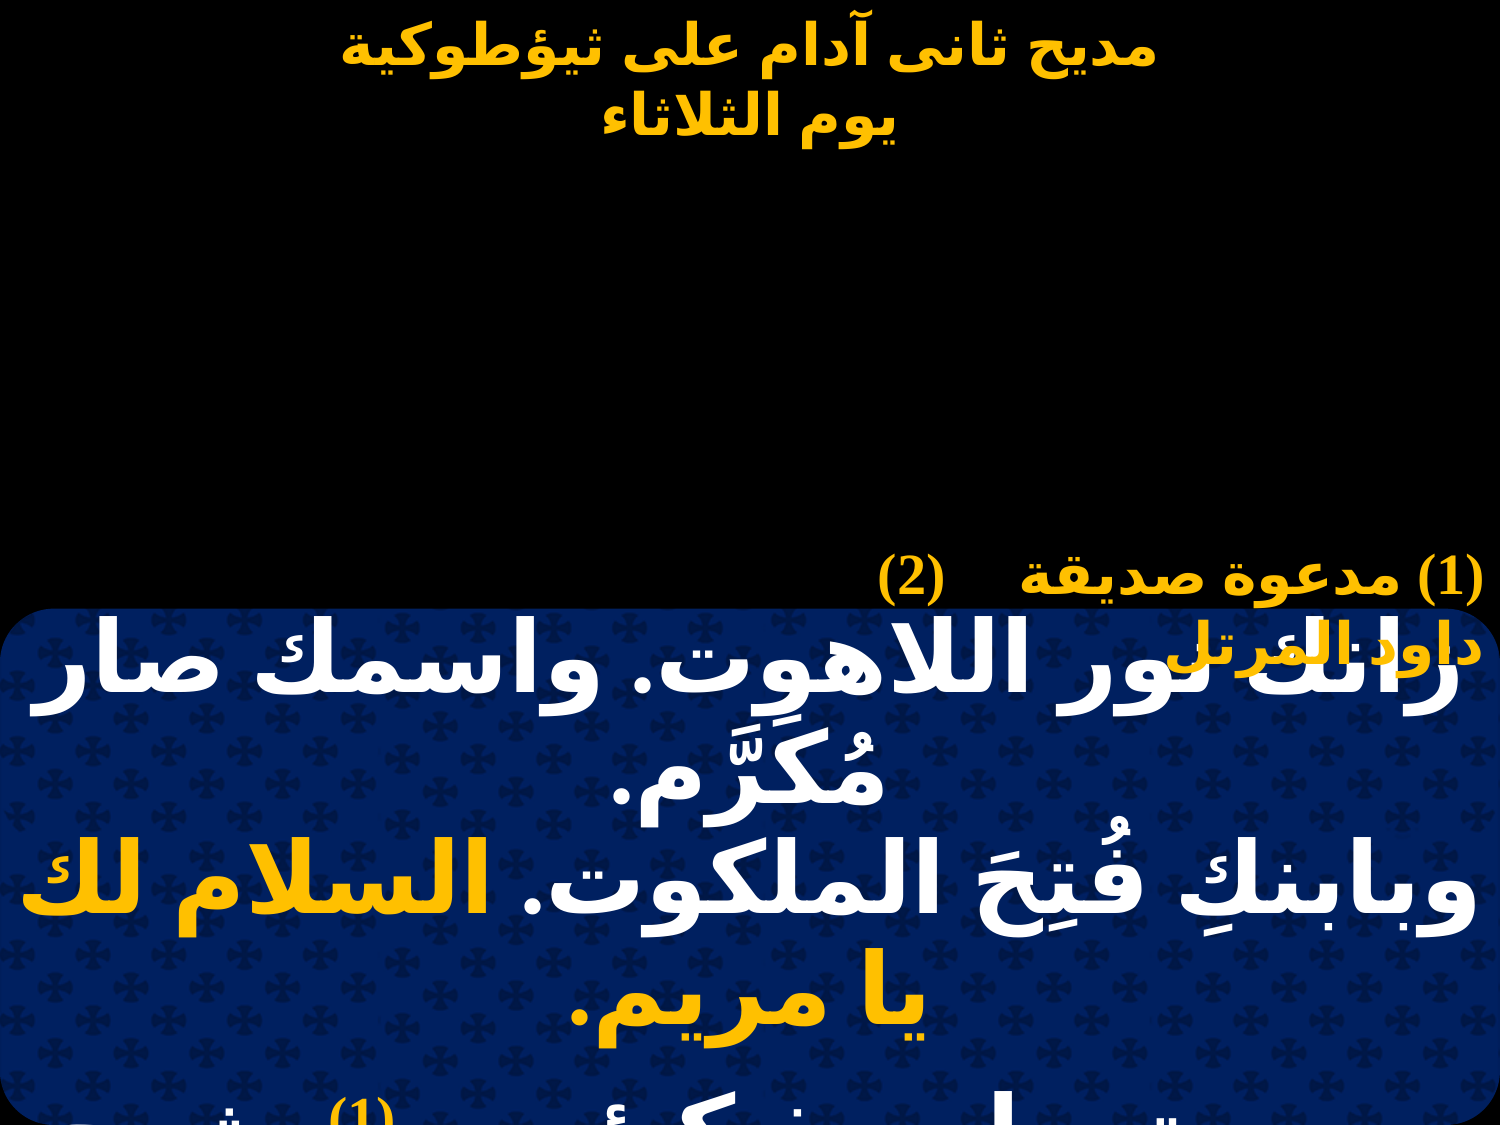

#
(1) مدعوة صديقة     (2) داود المرتل
| زانك نور اللاهوت. واسمك صار مُكَرَّم. وبابنكِ فُتِحَ الملكوت. السلام لك يا مريم. |
| --- |
|  |
| سيموتي إيروذيكيئوس(1). شرح فيكِ وتكلم. دافيد بي هيمنوذوس(2). السلام لك يا مريم. |